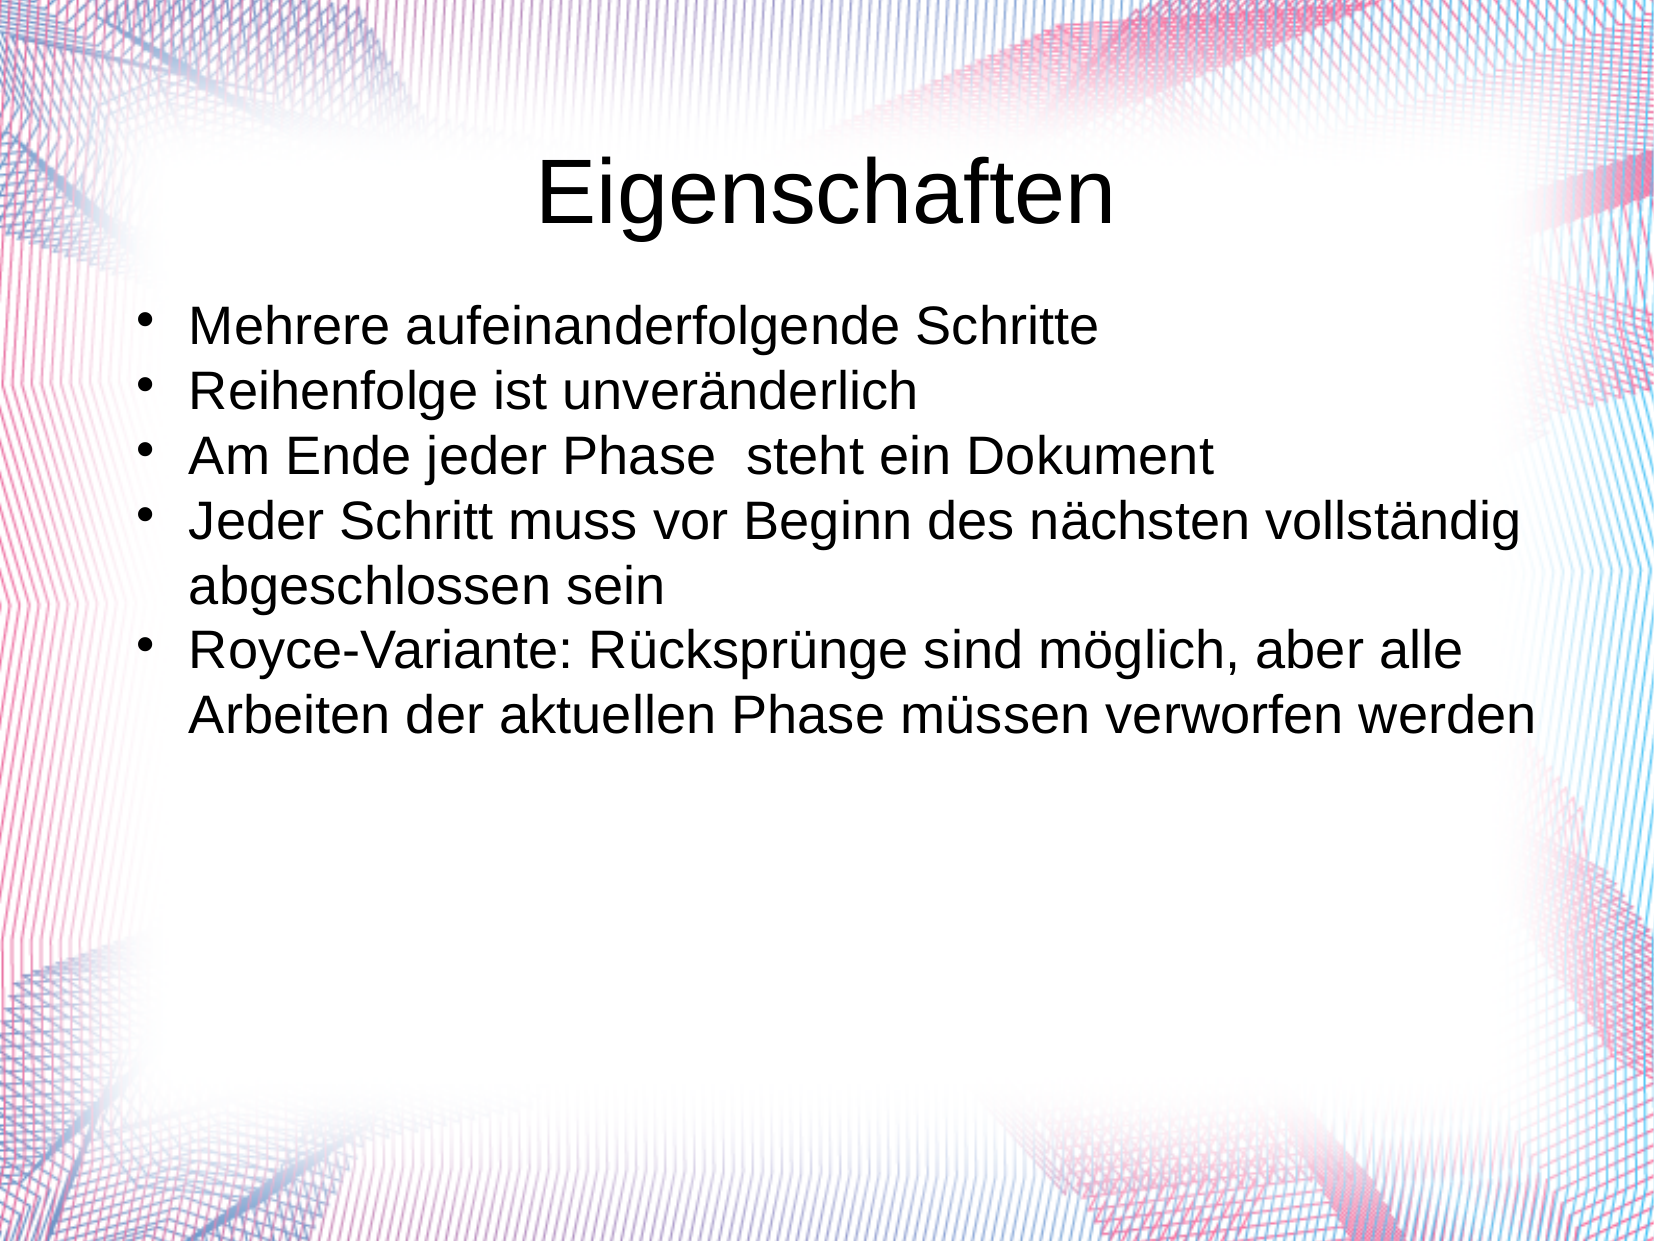

Eigenschaften
Mehrere aufeinanderfolgende Schritte
Reihenfolge ist unveränderlich
Am Ende jeder Phase  steht ein Dokument
Jeder Schritt muss vor Beginn des nächsten vollständig abgeschlossen sein
Royce-Variante: Rücksprünge sind möglich, aber alle Arbeiten der aktuellen Phase müssen verworfen werden